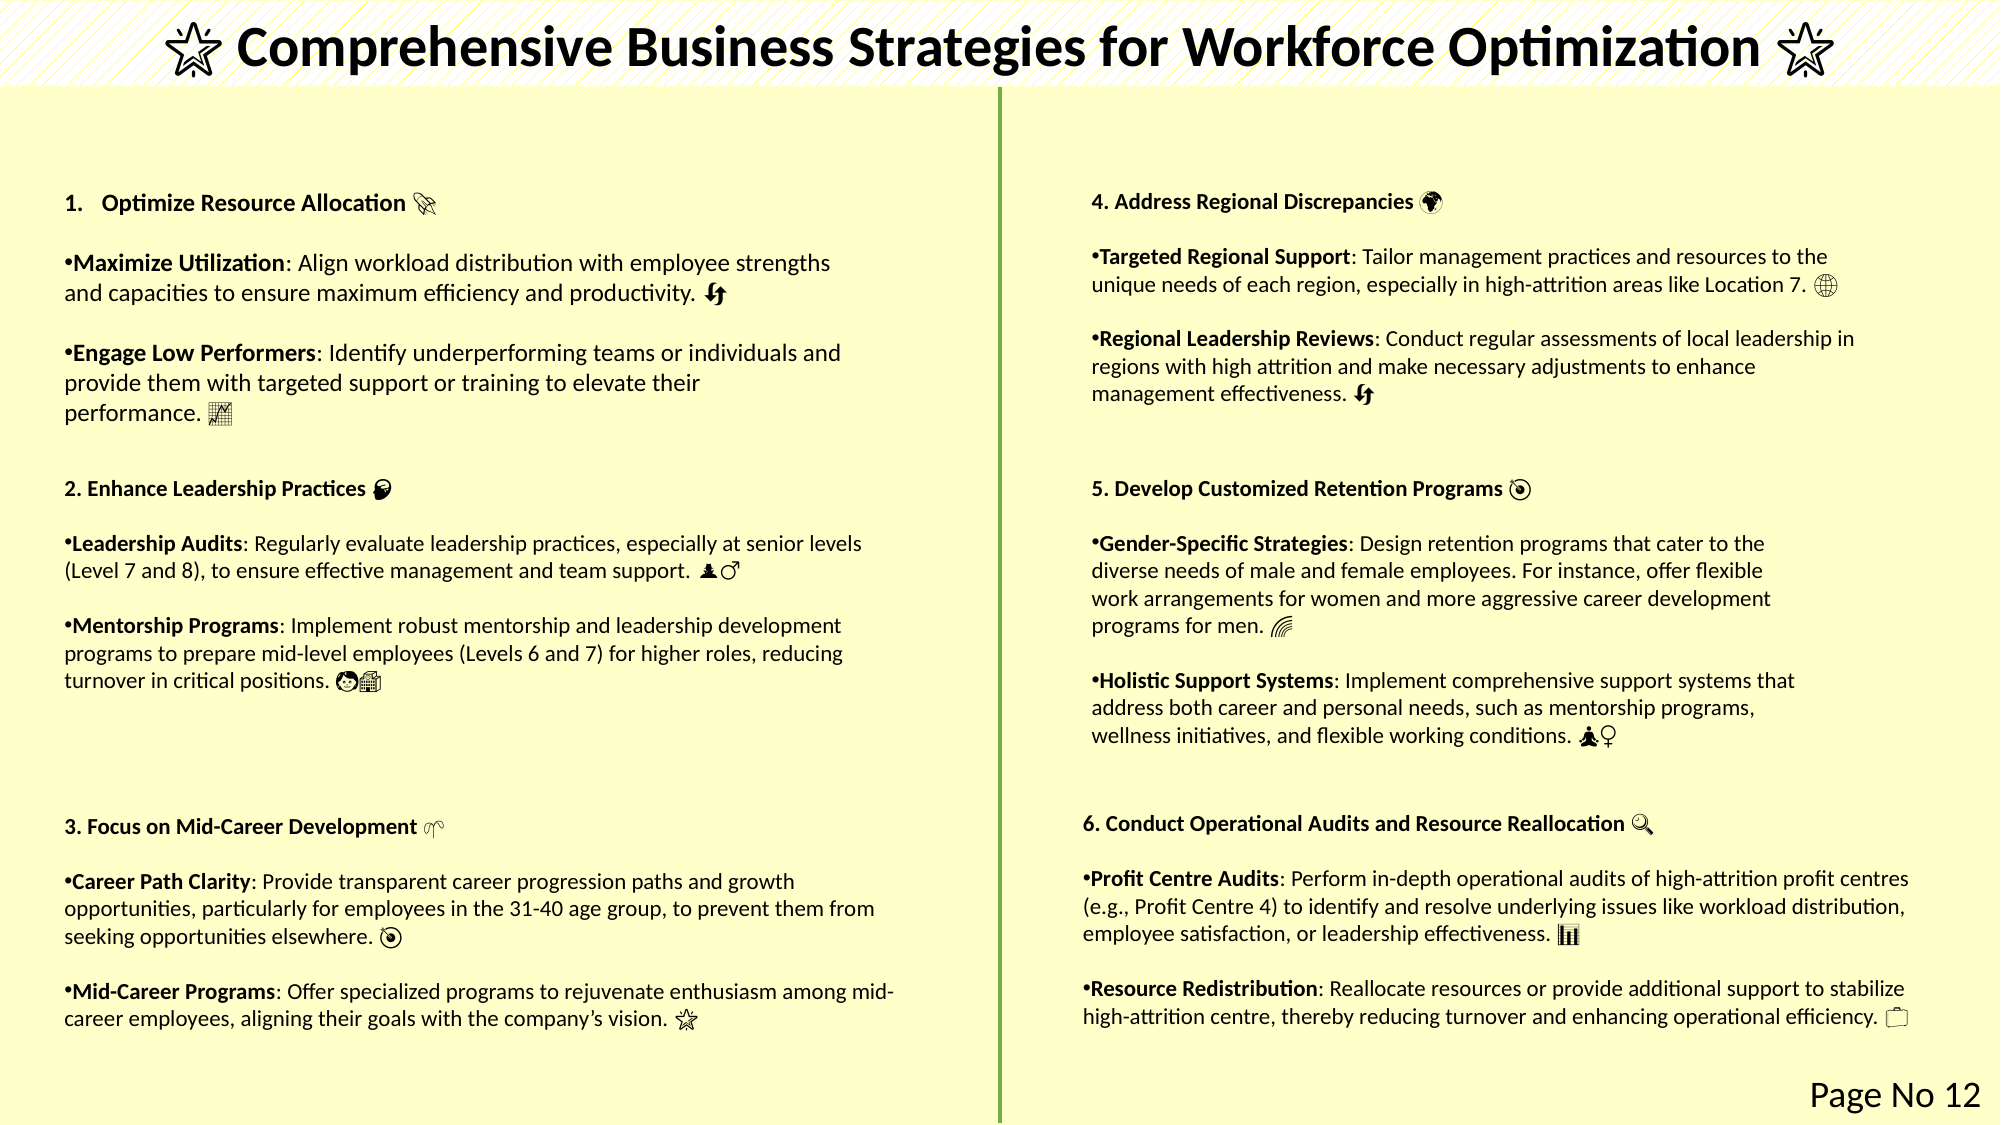

🌟 Comprehensive Business Strategies for Workforce Optimization 🌟
Optimize Resource Allocation 🚀

Maximize Utilization: Align workload distribution with employee strengths and capacities to ensure maximum efficiency and productivity. 🔄

Engage Low Performers: Identify underperforming teams or individuals and provide them with targeted support or training to elevate their performance. 📈

4. Address Regional Discrepancies 🌍

Targeted Regional Support: Tailor management practices and resources to the unique needs of each region, especially in high-attrition areas like Location 7. 🌐

Regional Leadership Reviews: Conduct regular assessments of local leadership in regions with high attrition and make necessary adjustments to enhance management effectiveness. 🔄

2. Enhance Leadership Practices 🧠

Leadership Audits: Regularly evaluate leadership practices, especially at senior levels (Level 7 and 8), to ensure effective management and team support. 🕵️‍♂️

Mentorship Programs: Implement robust mentorship and leadership development programs to prepare mid-level employees (Levels 6 and 7) for higher roles, reducing turnover in critical positions. 👩‍🏫

5. Develop Customized Retention Programs 🎯

Gender-Specific Strategies: Design retention programs that cater to the diverse needs of male and female employees. For instance, offer flexible work arrangements for women and more aggressive career development programs for men. 🌈

Holistic Support Systems: Implement comprehensive support systems that address both career and personal needs, such as mentorship programs, wellness initiatives, and flexible working conditions. 🧘‍♀️

6. Conduct Operational Audits and Resource Reallocation 🔍

Profit Centre Audits: Perform in-depth operational audits of high-attrition profit centres (e.g., Profit Centre 4) to identify and resolve underlying issues like workload distribution, employee satisfaction, or leadership effectiveness. 📊

Resource Redistribution: Reallocate resources or provide additional support to stabilize high-attrition centre, thereby reducing turnover and enhancing operational efficiency. 💼

3. Focus on Mid-Career Development 🌱

Career Path Clarity: Provide transparent career progression paths and growth opportunities, particularly for employees in the 31-40 age group, to prevent them from seeking opportunities elsewhere. 🎯

Mid-Career Programs: Offer specialized programs to rejuvenate enthusiasm among mid-career employees, aligning their goals with the company’s vision. 🌟

Page No 12